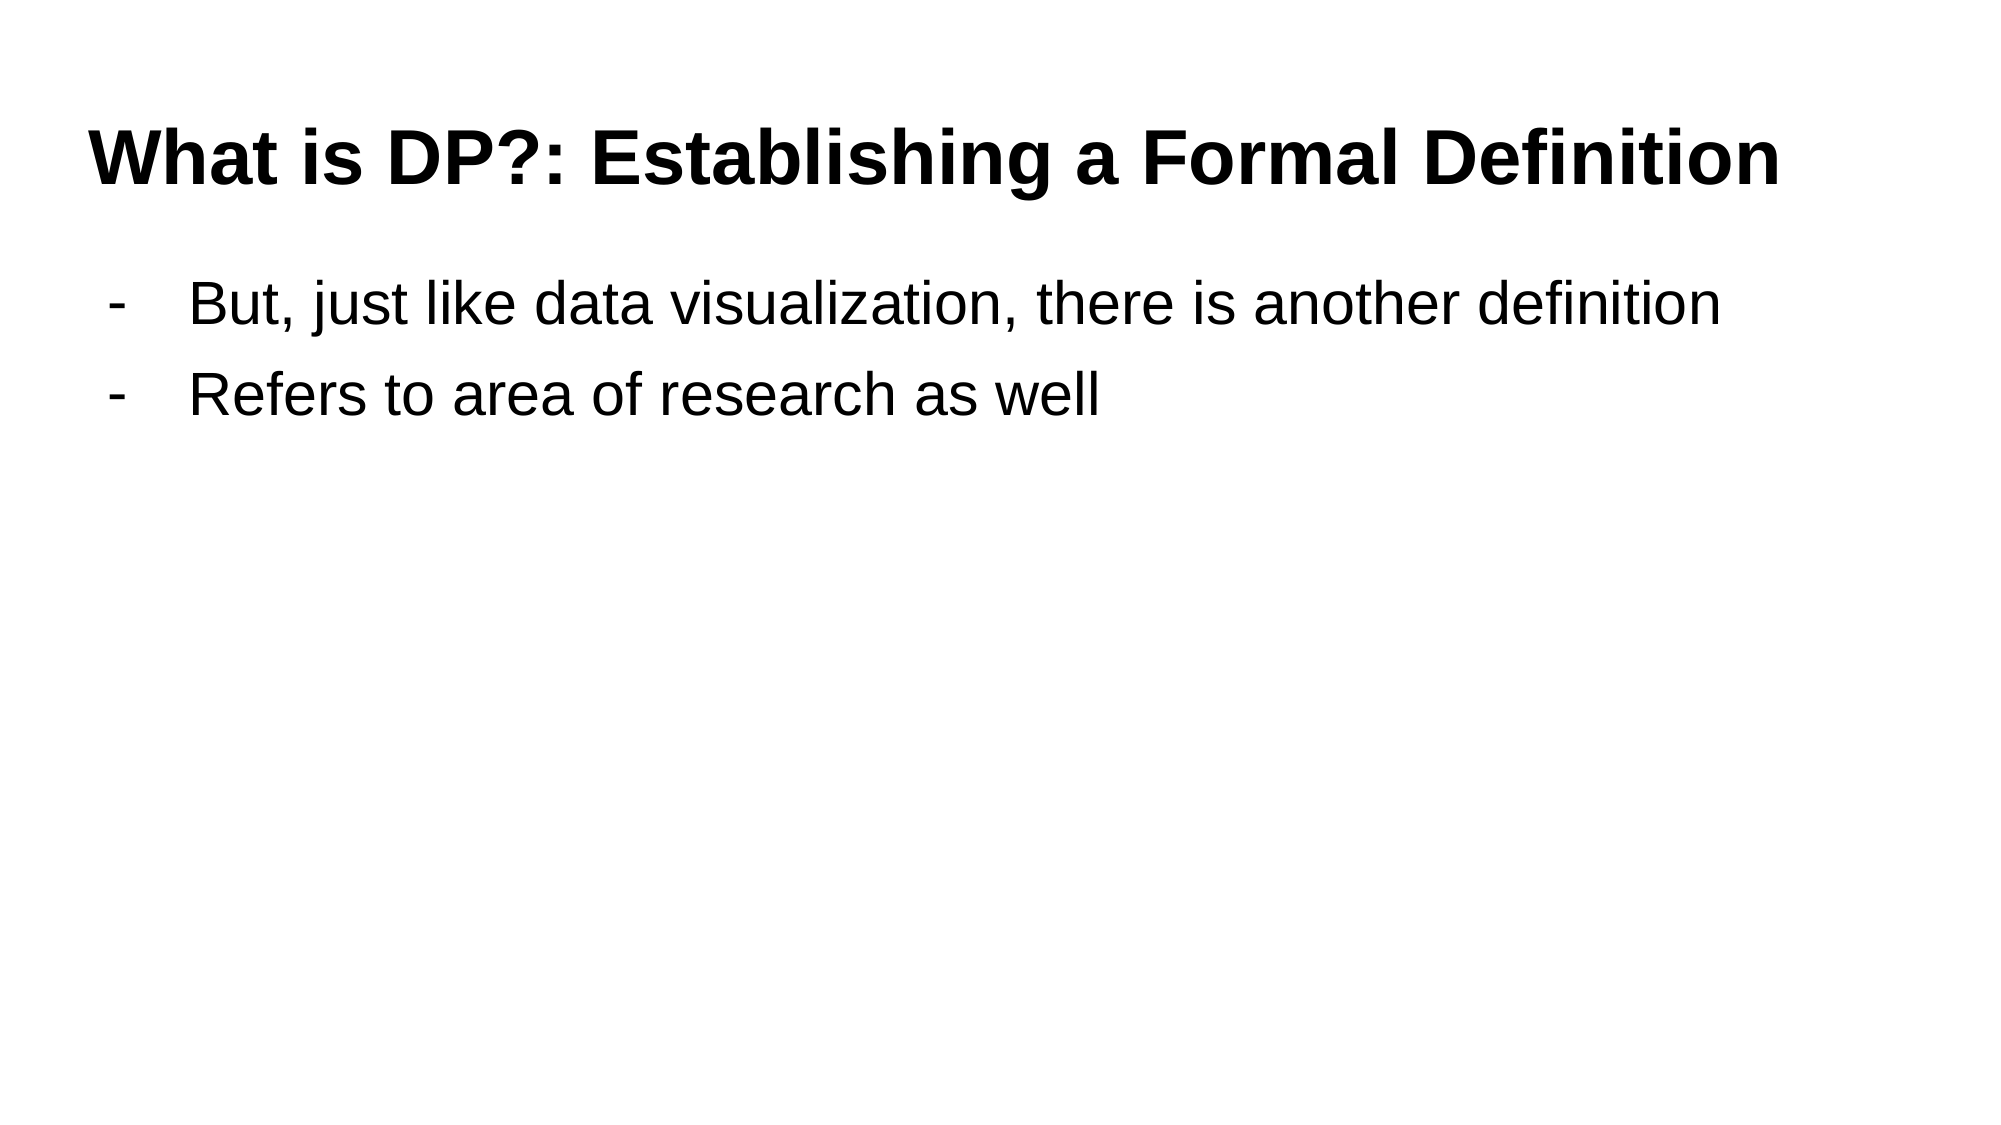

# What is DP?: Establishing a Formal Definition
But, just like data visualization, there is another definition
Refers to area of research as well